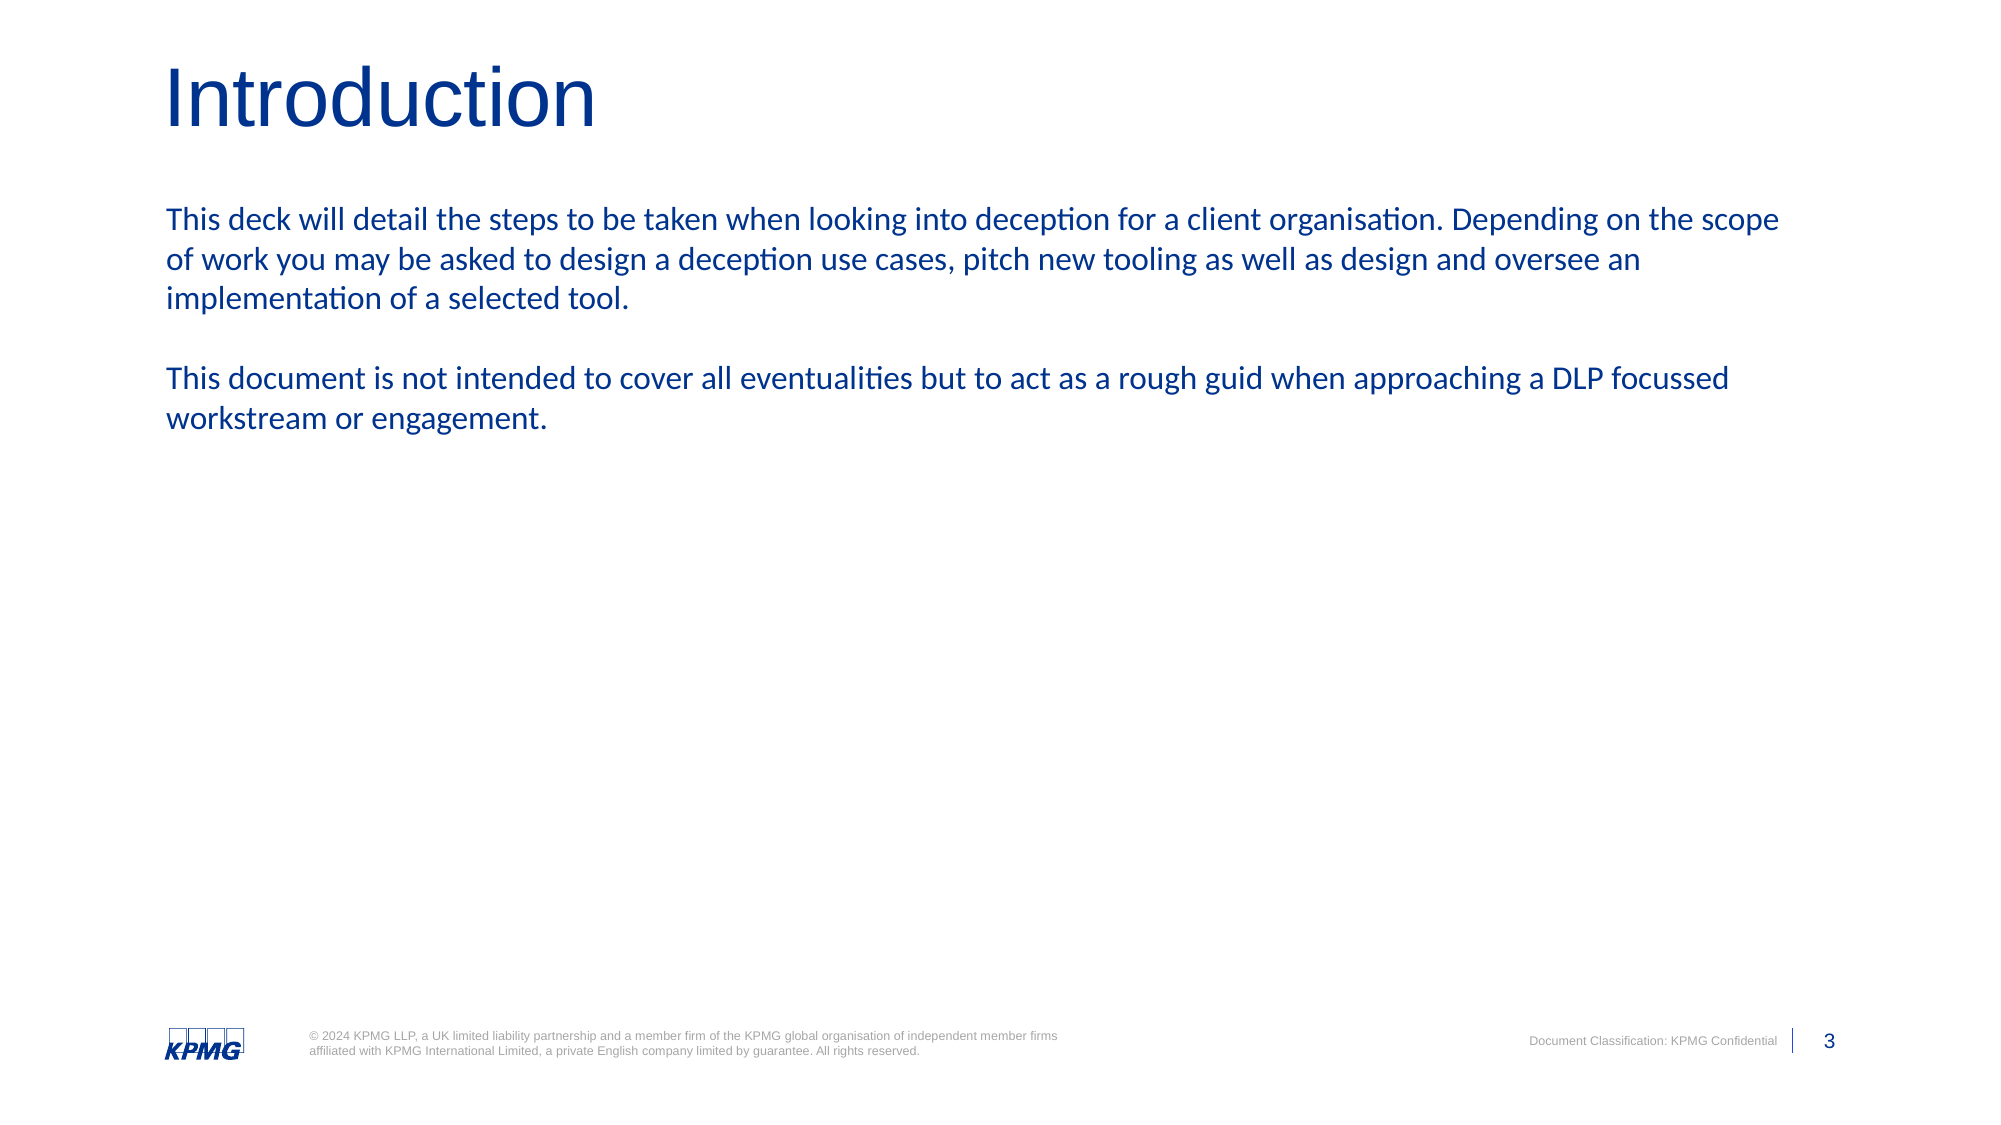

# Introduction
This deck will detail the steps to be taken when looking into deception for a client organisation. Depending on the scope of work you may be asked to design a deception use cases, pitch new tooling as well as design and oversee an implementation of a selected tool.

This document is not intended to cover all eventualities but to act as a rough guid when approaching a DLP focussed workstream or engagement.